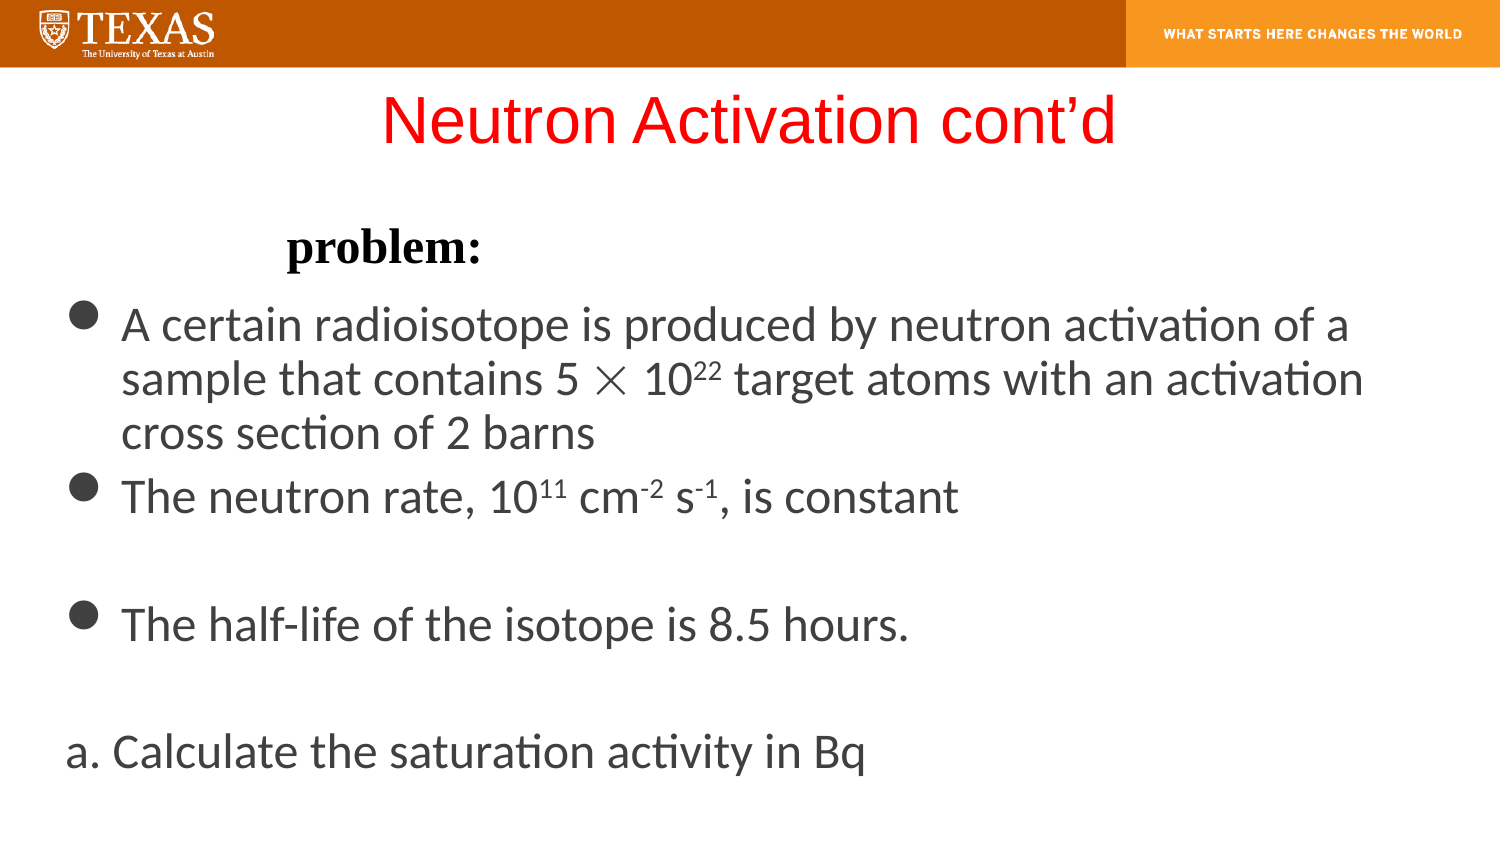

# Neutron Activation cont’d
problem:
A certain radioisotope is produced by neutron activation of a sample that contains 5 × 1022 target atoms with an activation cross section of 2 barns
The neutron rate, 1011 cm-2 s-1, is constant

The half-life of the isotope is 8.5 hours.

a. Calculate the saturation activity in Bq